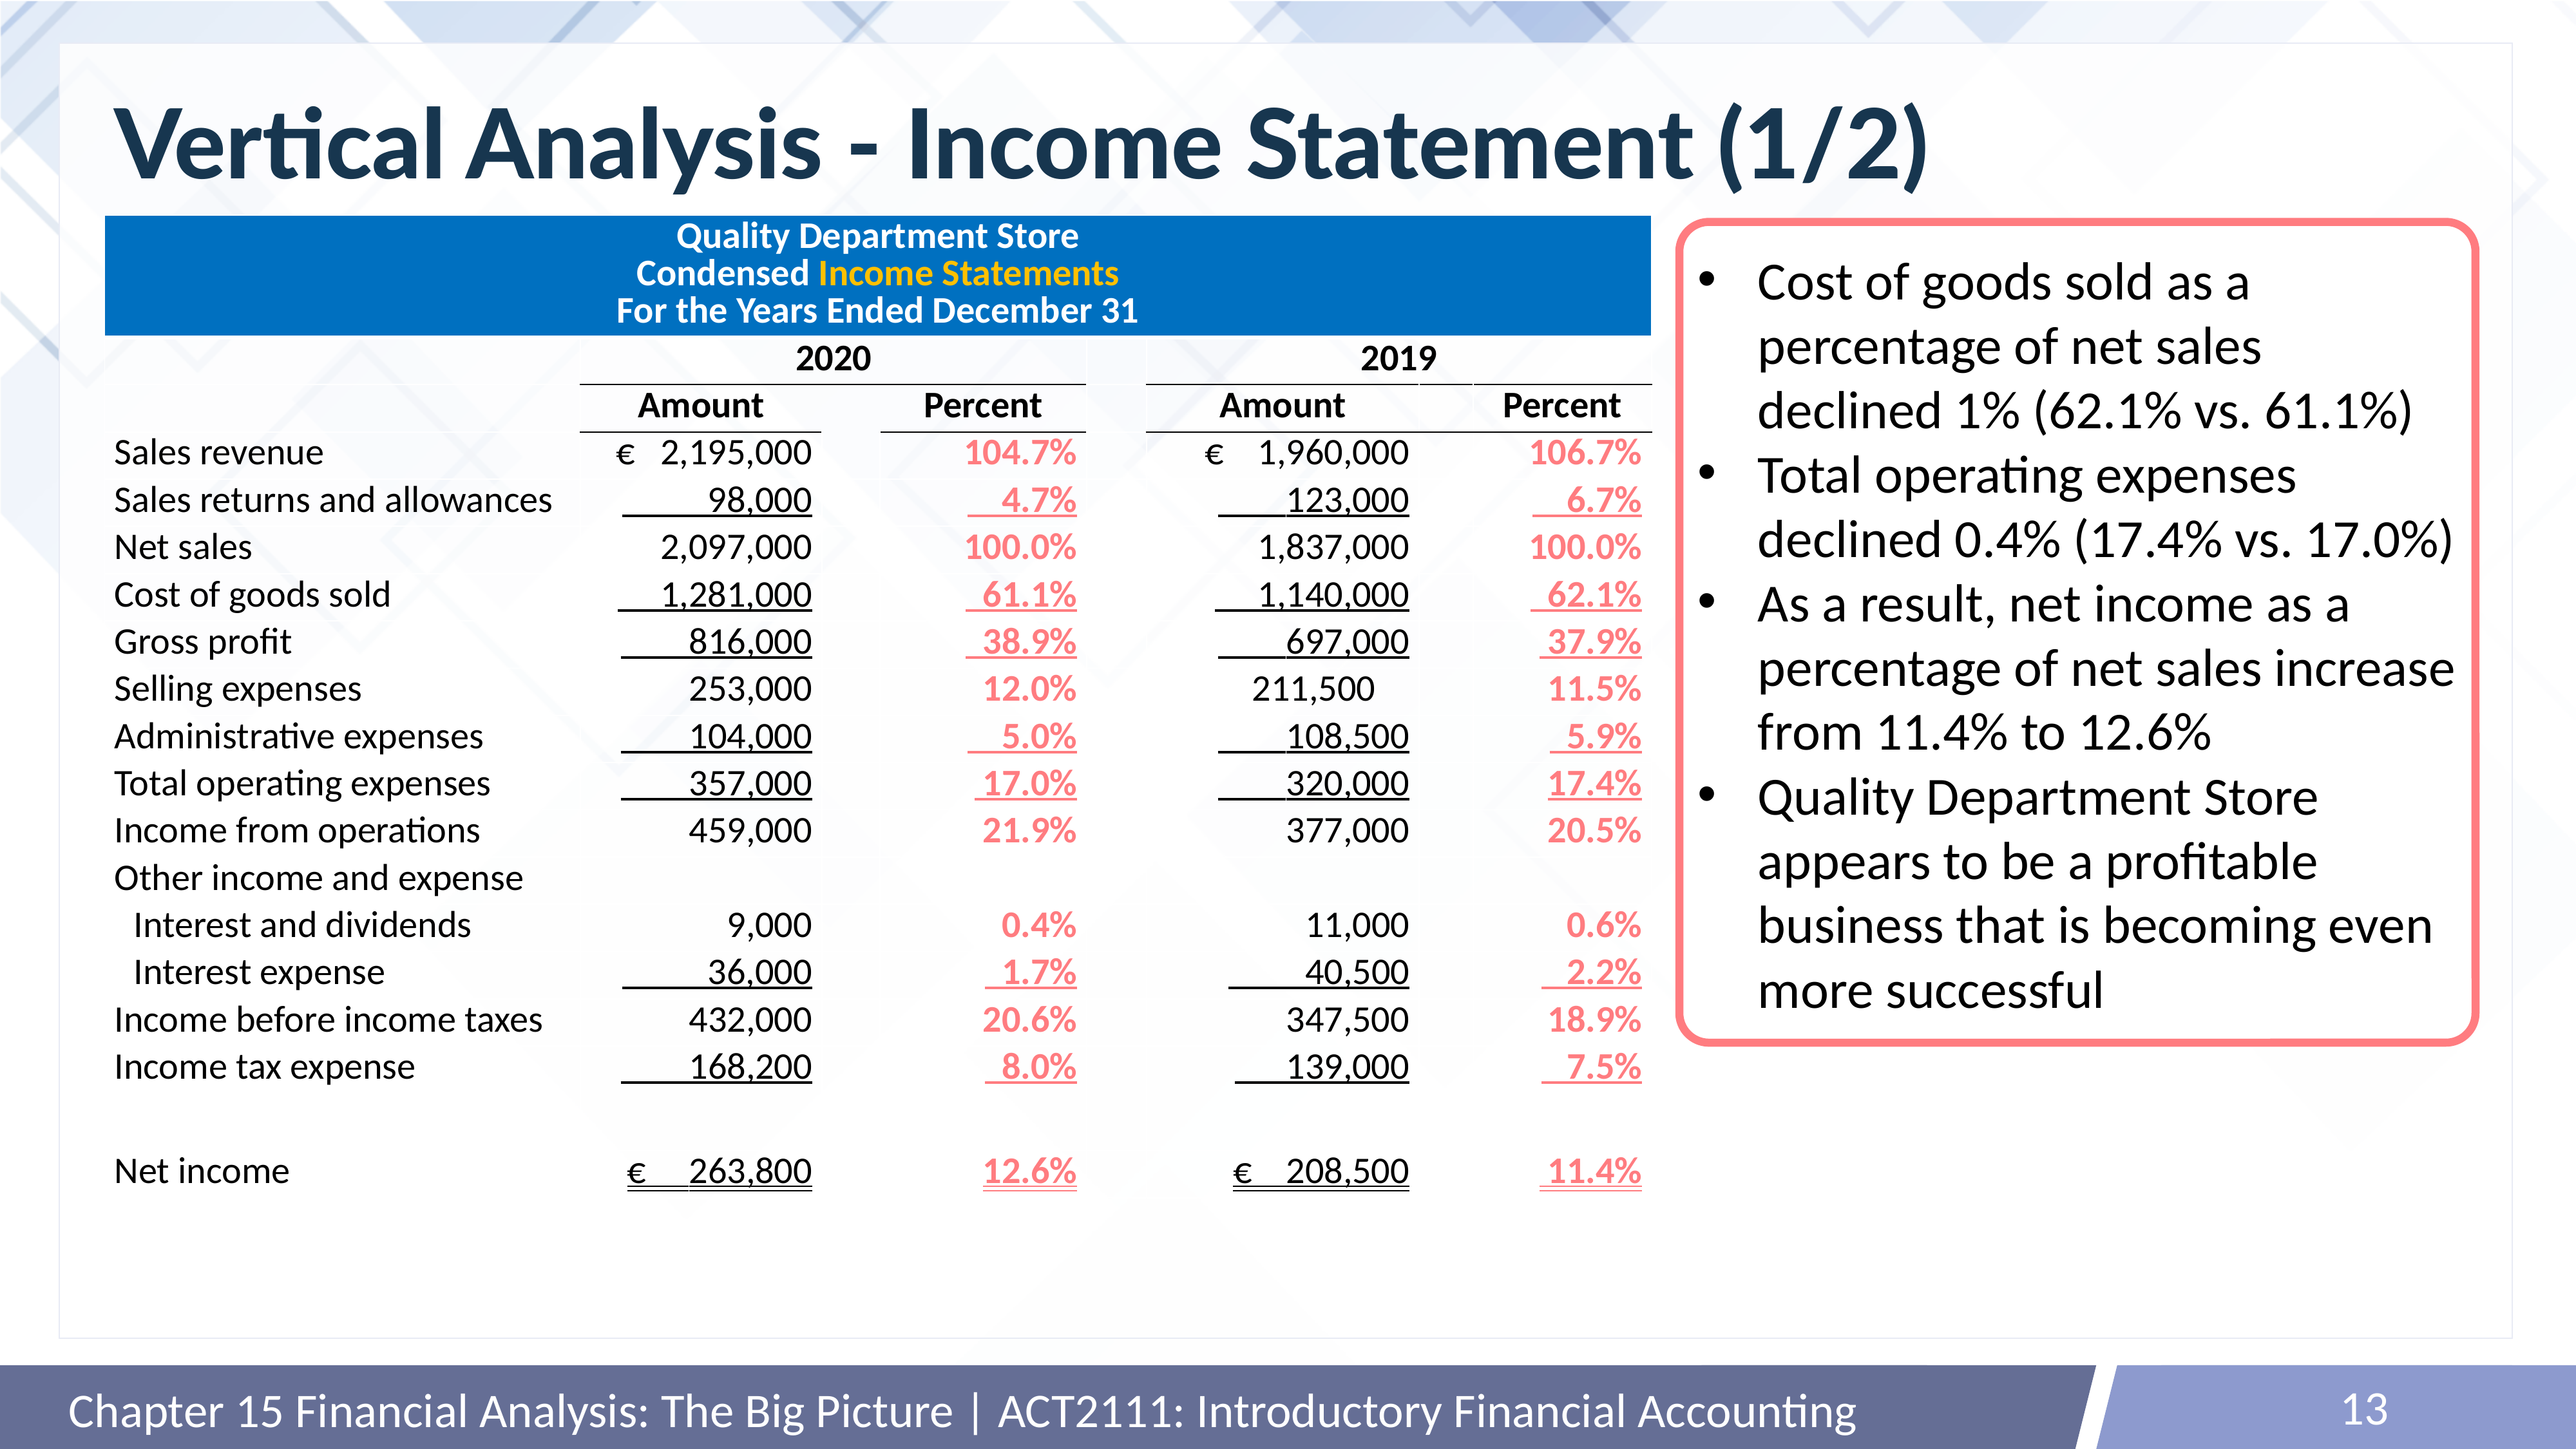

# Vertical Analysis - Income Statement (1/2)
| Quality Department Store Condensed Income Statements For the Years Ended December 31 |  |  |  |  |  |  |  |
| --- | --- | --- | --- | --- | --- | --- | --- |
|  | 2020 |  |  |  | 2019 |  |  |
|  | Amount |  | Percent |  | Amount |  | Percent |
| Sales revenue | € 2,195,000 |  | 104.7% |  | € 1,960,000 |  | 106.7% |
| Sales returns and allowances | 98,000 |  | 4.7% |  | 123,000 |  | 6.7% |
| Net sales | 2,097,000 |  | 100.0% |  | 1,837,000 |  | 100.0% |
| Cost of goods sold | 1,281,000 |  | 61.1% |  | 1,140,000 |  | 62.1% |
| Gross profit | 816,000 |  | 38.9% |  | 697,000 |  | 37.9% |
| Selling expenses | 253,000 |  | 12.0% |  | 211,500 |  | 11.5% |
| Administrative expenses | 104,000 |  | 5.0% |  | 108,500 |  | 5.9% |
| Total operating expenses | 357,000 |  | 17.0% |  | 320,000 |  | 17.4% |
| Income from operations | 459,000 |  | 21.9% |  | 377,000 |  | 20.5% |
| Other income and expense |  |  |  |  |  |  |  |
| Interest and dividends | 9,000 |  | 0.4% |  | 11,000 |  | 0.6% |
| Interest expense | 36,000 |  | 1.7% |  | 40,500 |  | 2.2% |
| Income before income taxes | 432,000 |  | 20.6% |  | 347,500 |  | 18.9% |
| Income tax expense | 168,200 |  | 8.0% |  | 139,000 |  | 7.5% |
| Net income | € 263,800 |  | 12.6% |  | € 208,500 |  | 11.4% |
Cost of goods sold as a percentage of net sales declined 1% (62.1% vs. 61.1%)
Total operating expenses declined 0.4% (17.4% vs. 17.0%)
As a result, net income as a percentage of net sales increase from 11.4% to 12.6%
Quality Department Store appears to be a profitable business that is becoming even more successful
13
Chapter 15 Financial Analysis: The Big Picture | ACT2111: Introductory Financial Accounting